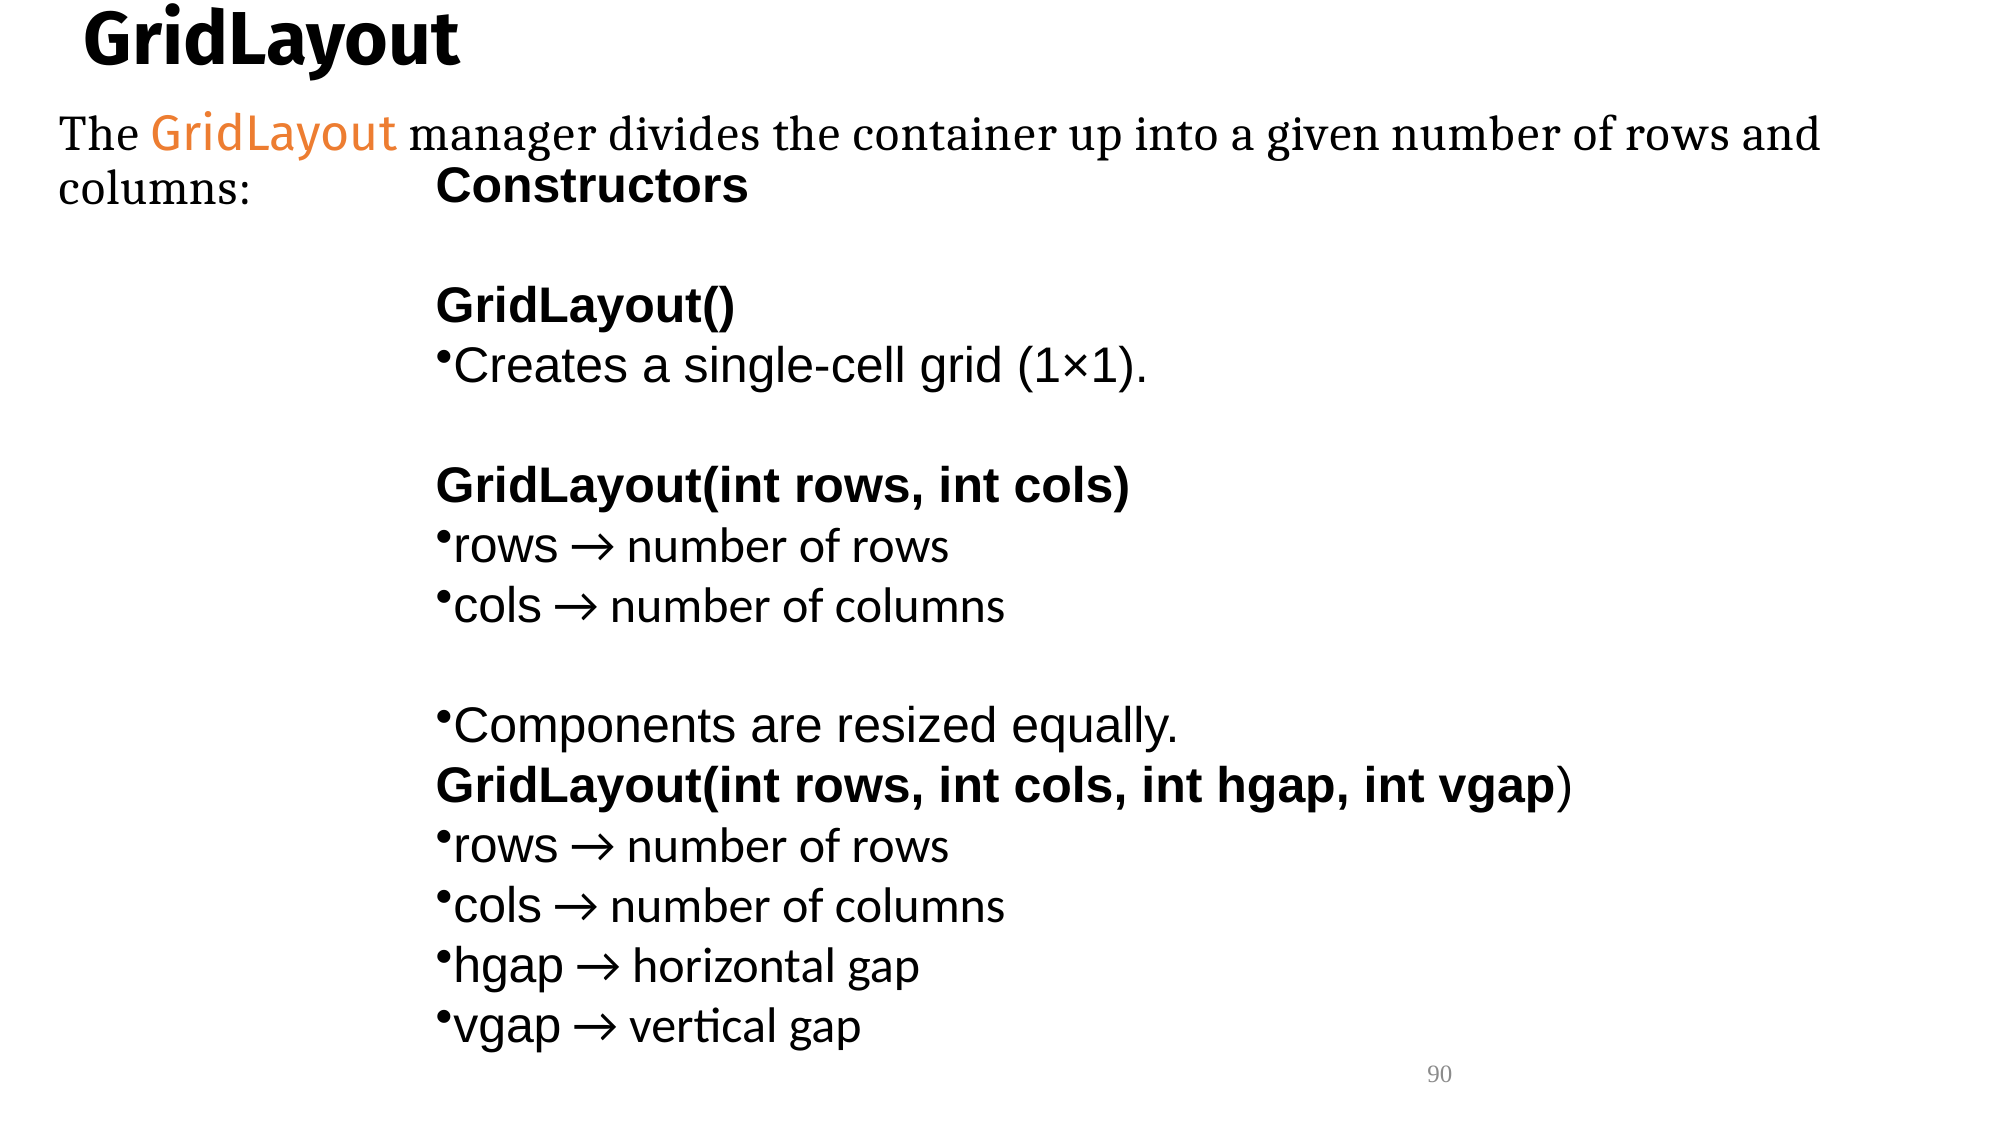

# GridLayout
The GridLayout manager divides the container up into a given number of rows and columns:
Constructors

GridLayout()
Creates a single-cell grid (1×1).

GridLayout(int rows, int cols)
rows → number of rows
cols → number of columns

Components are resized equally.
GridLayout(int rows, int cols, int hgap, int vgap)
rows → number of rows
cols → number of columns
hgap → horizontal gap
vgap → vertical gap

90